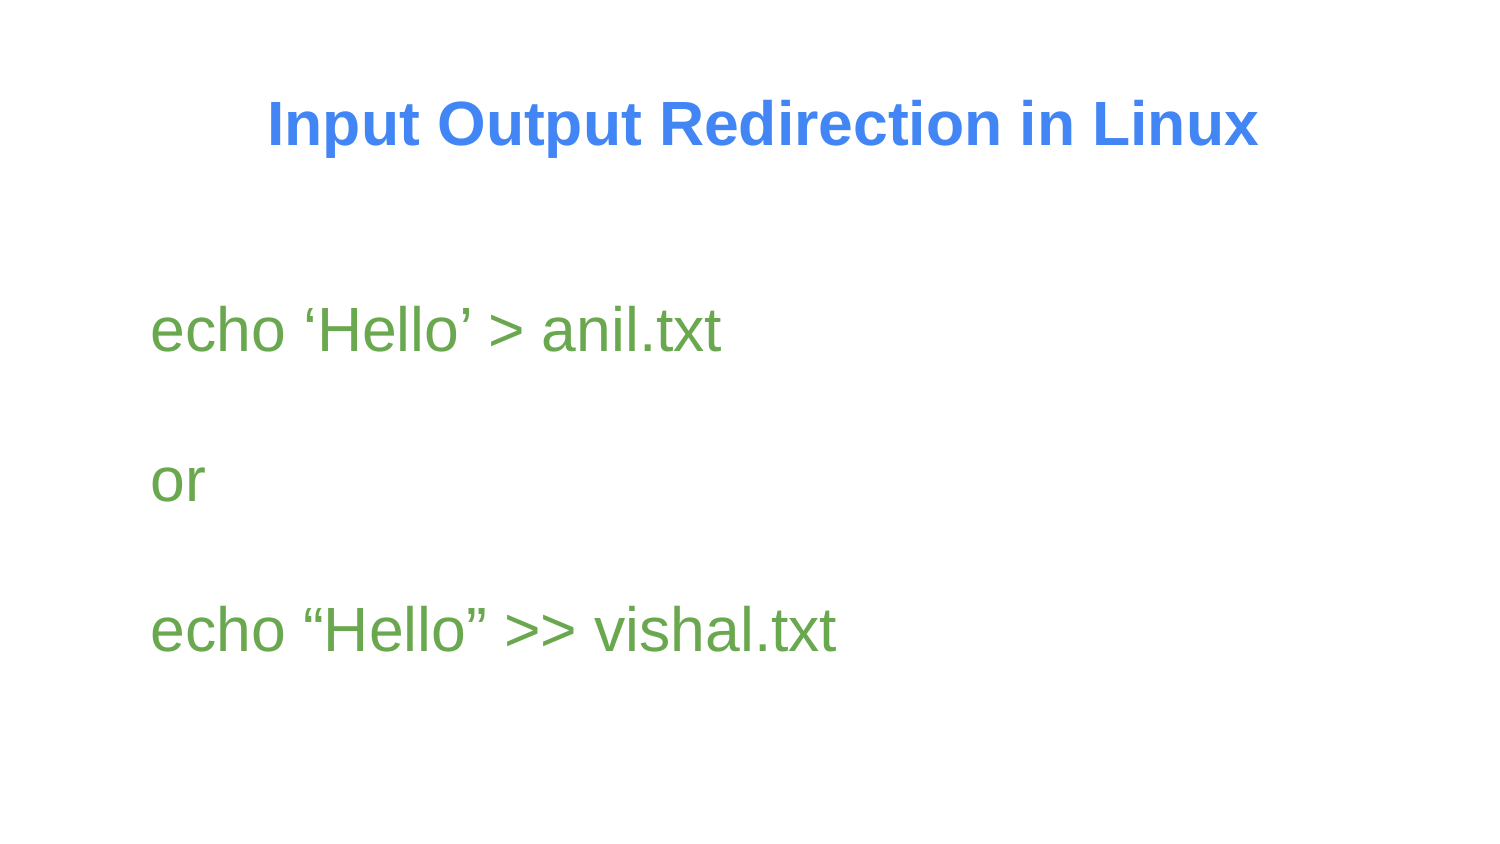

# Input Output Redirection in Linux
echo ‘Hello’ > anil.txt
or
echo “Hello” >> vishal.txt